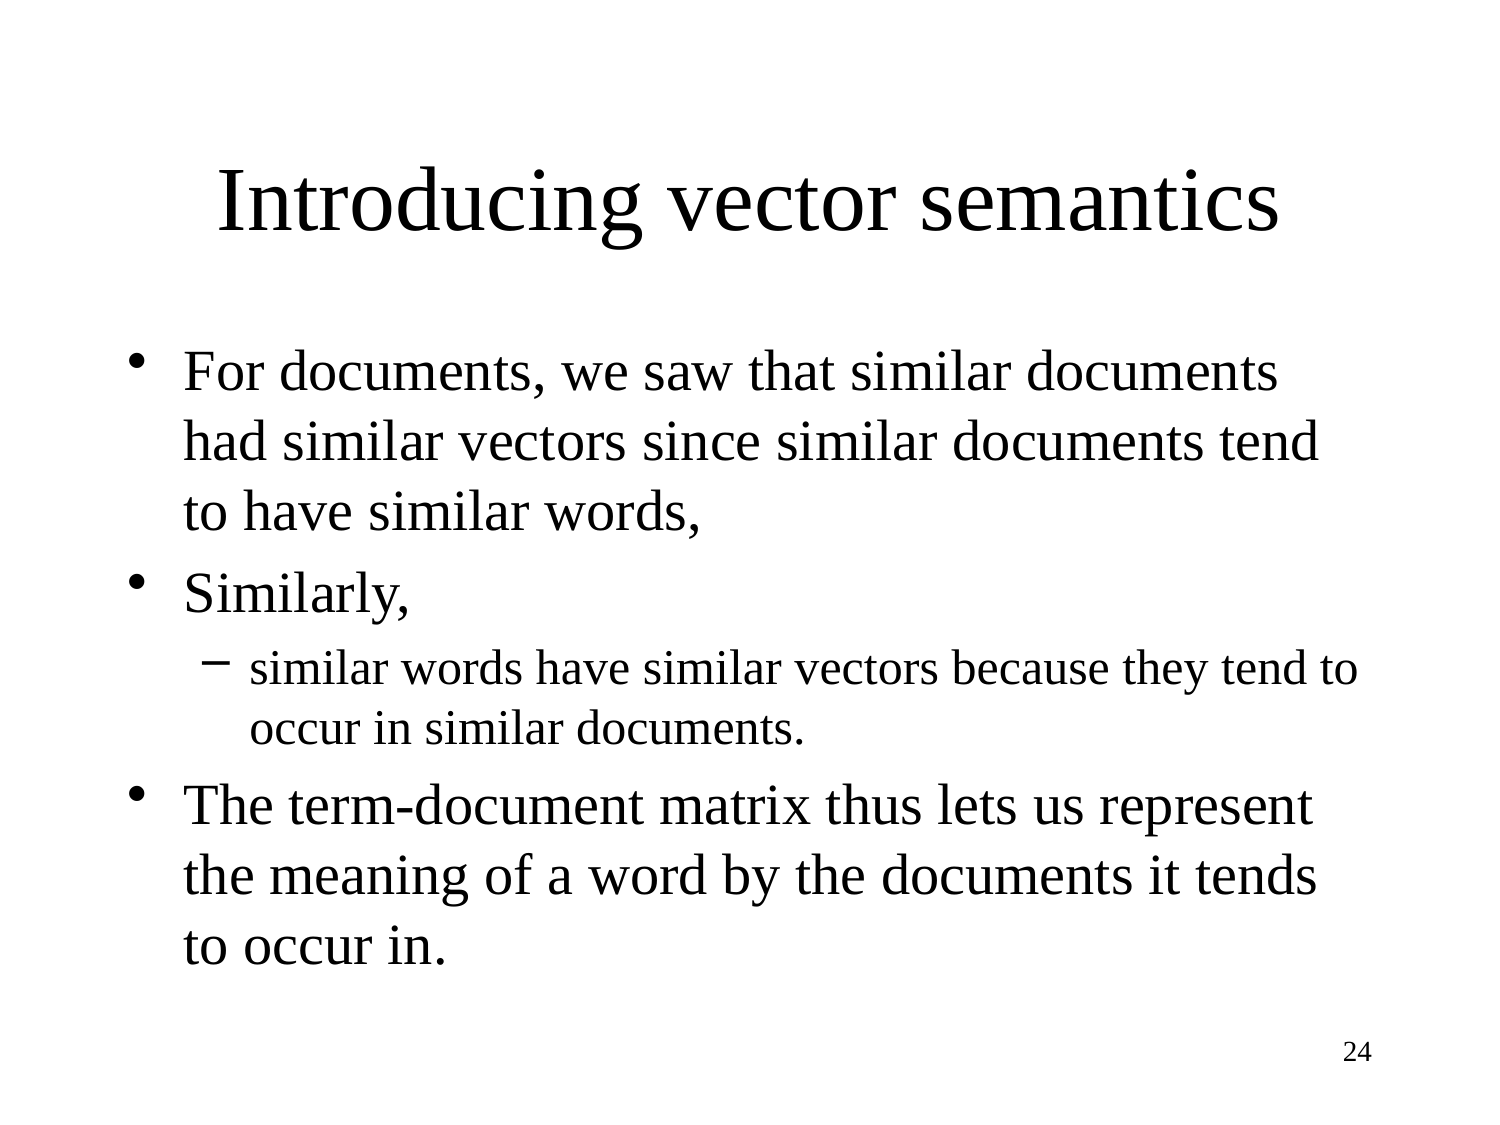

# Introducing vector semantics
For documents, we saw that similar documents had similar vectors since similar documents tend to have similar words,
Similarly,
similar words have similar vectors because they tend to occur in similar documents.
The term-document matrix thus lets us represent the meaning of a word by the documents it tends to occur in.

24